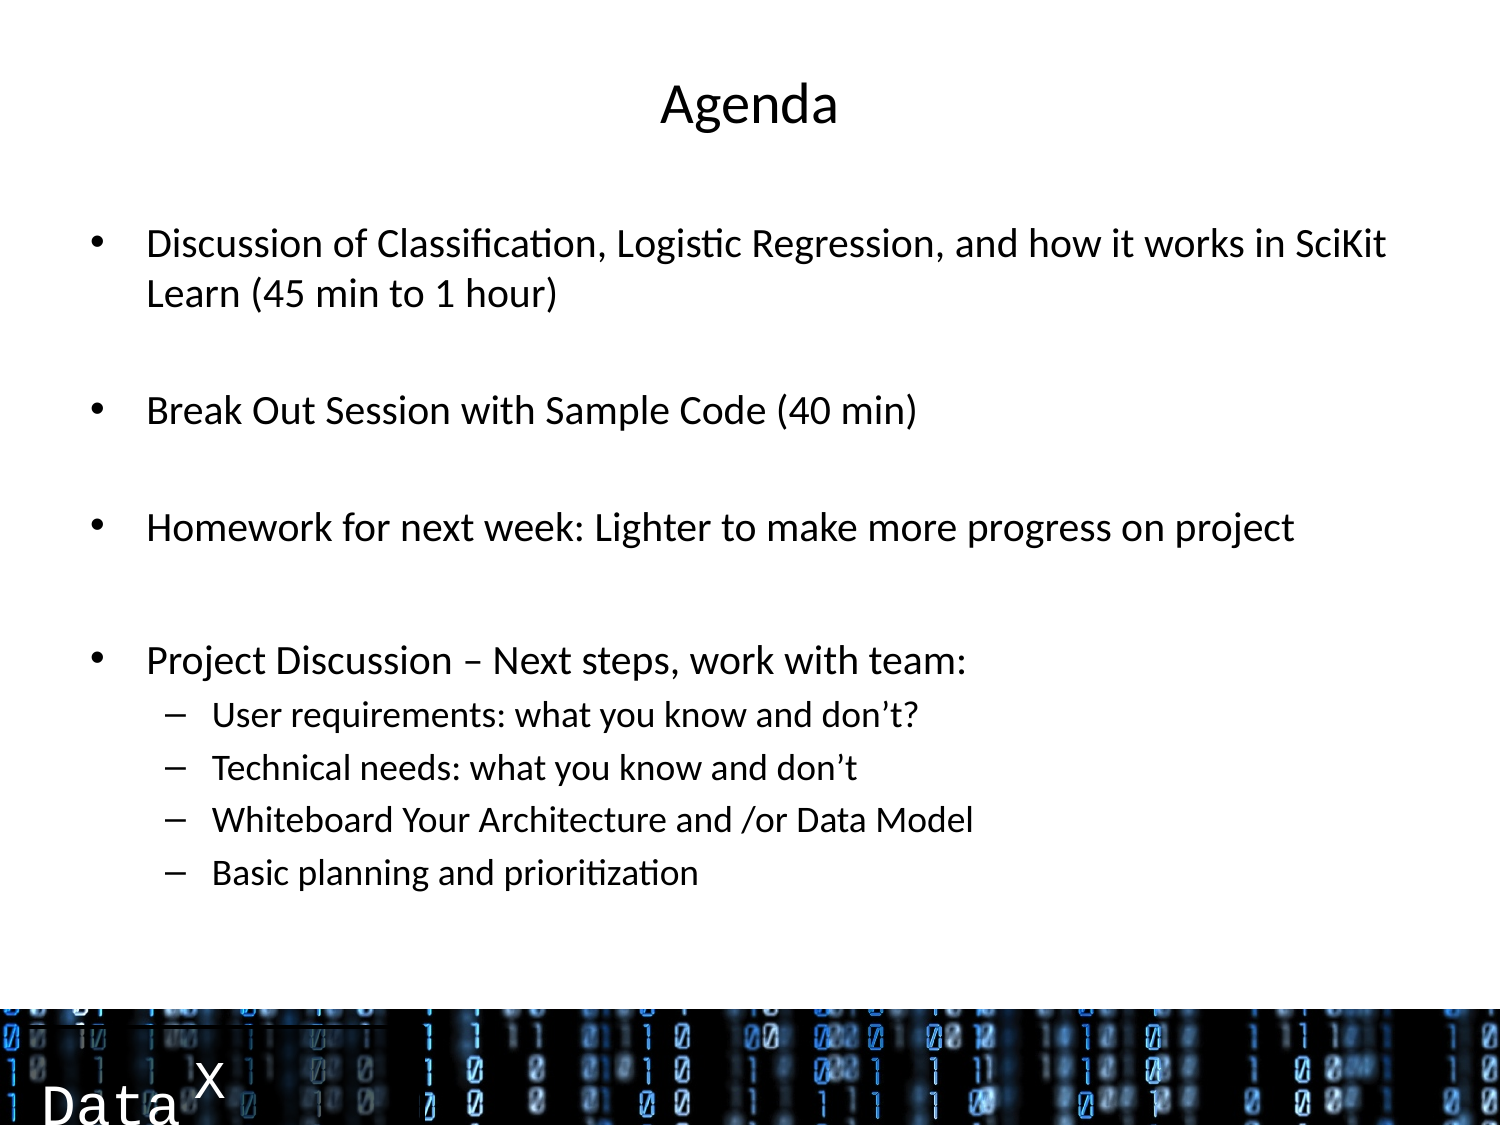

# Agenda
Discussion of Classification, Logistic Regression, and how it works in SciKit Learn (45 min to 1 hour)

Break Out Session with Sample Code (40 min)

Homework for next week: Lighter to make more progress on project

Project Discussion – Next steps, work with team:
User requirements: what you know and don’t?
Technical needs: what you know and don’t
Whiteboard Your Architecture and /or Data Model
Basic planning and prioritization